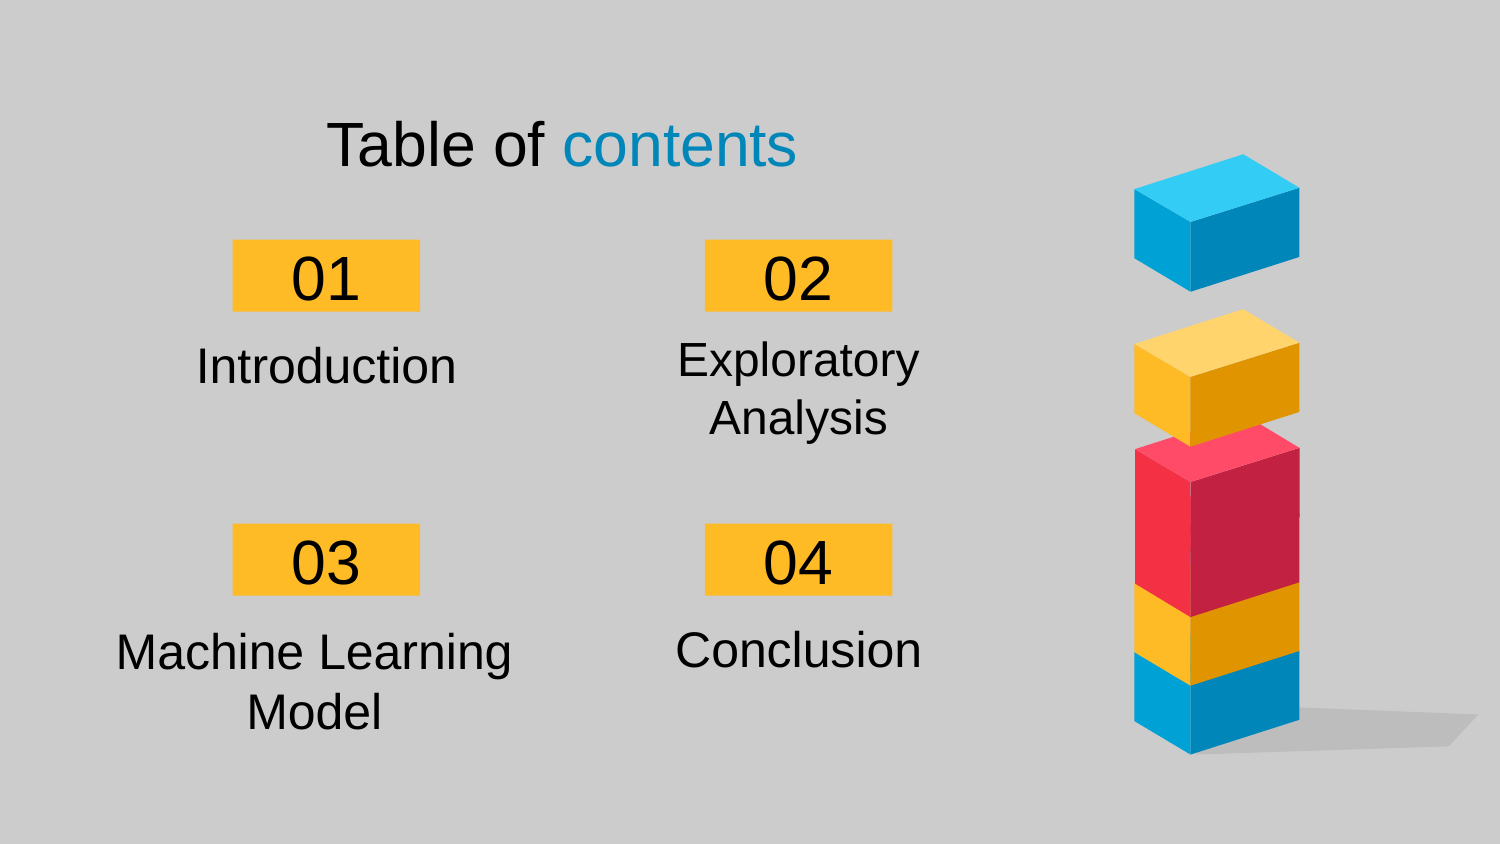

# Table of contents

02
01
Introduction
Exploratory Analysis
03
04
Machine Learning Model
Conclusion